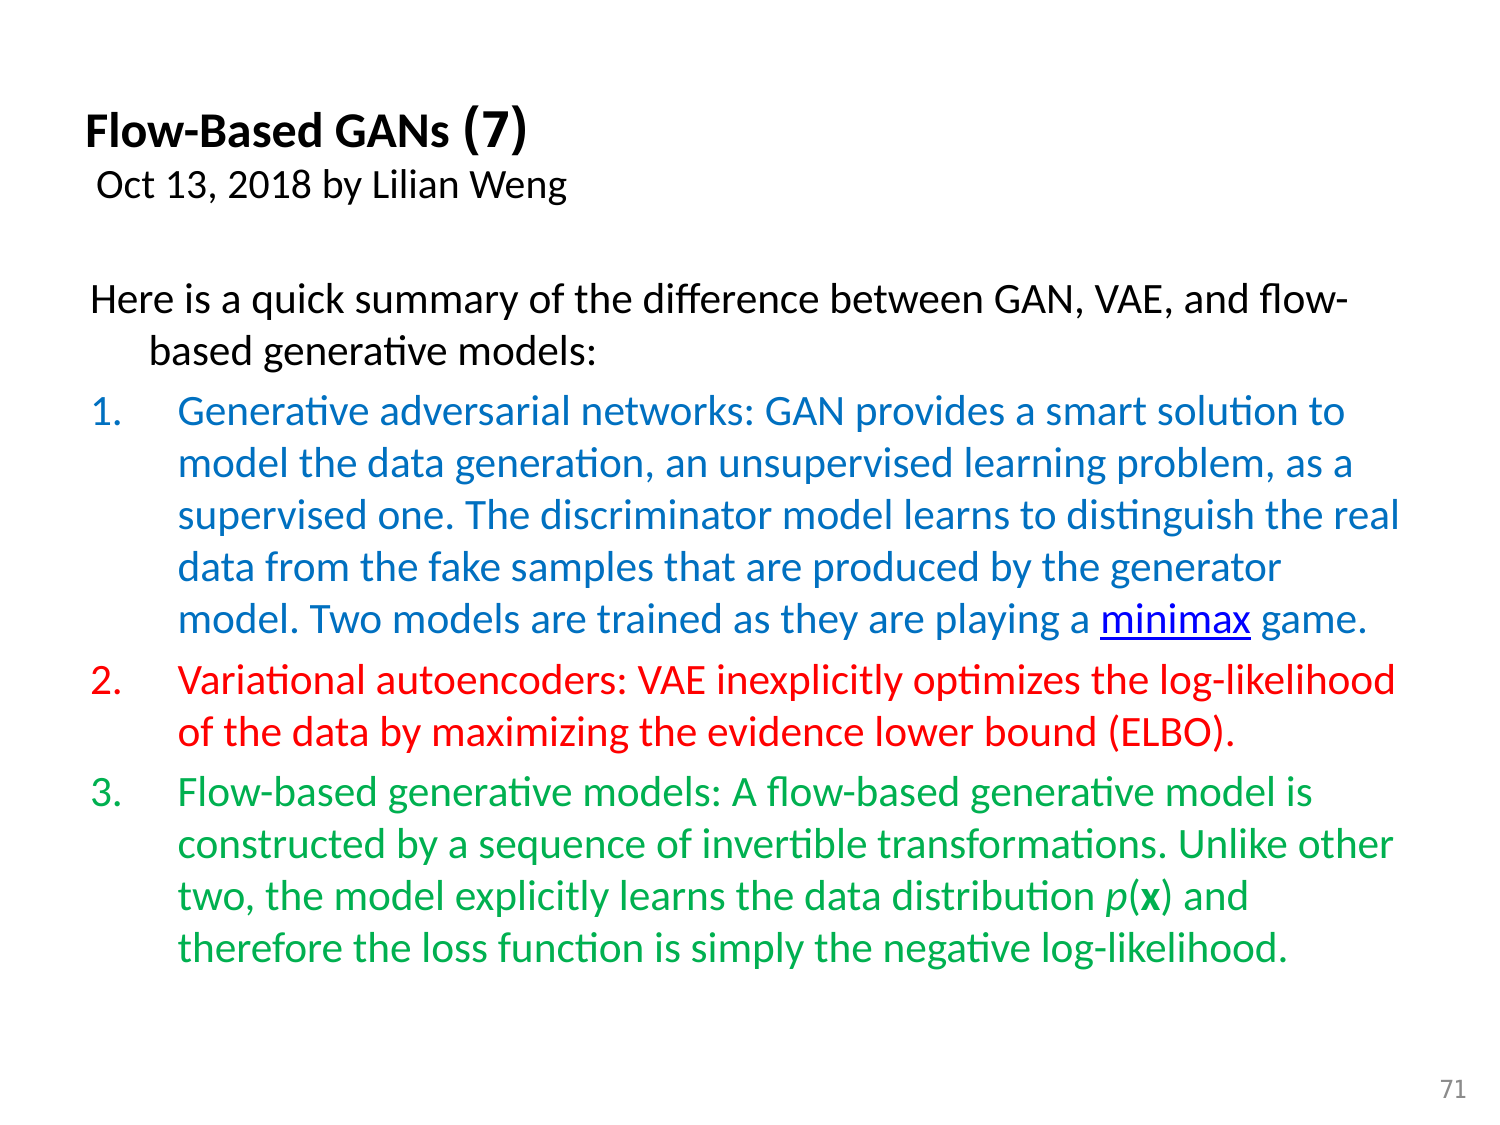

# (7) Flow-Based GANs Oct 13, 2018 by Lilian Weng
Here is a quick summary of the difference between GAN, VAE, and flow-based generative models:
Generative adversarial networks: GAN provides a smart solution to model the data generation, an unsupervised learning problem, as a supervised one. The discriminator model learns to distinguish the real data from the fake samples that are produced by the generator model. Two models are trained as they are playing a minimax game.
Variational autoencoders: VAE inexplicitly optimizes the log-likelihood of the data by maximizing the evidence lower bound (ELBO).
Flow-based generative models: A flow-based generative model is constructed by a sequence of invertible transformations. Unlike other two, the model explicitly learns the data distribution p(x) and therefore the loss function is simply the negative log-likelihood.
71